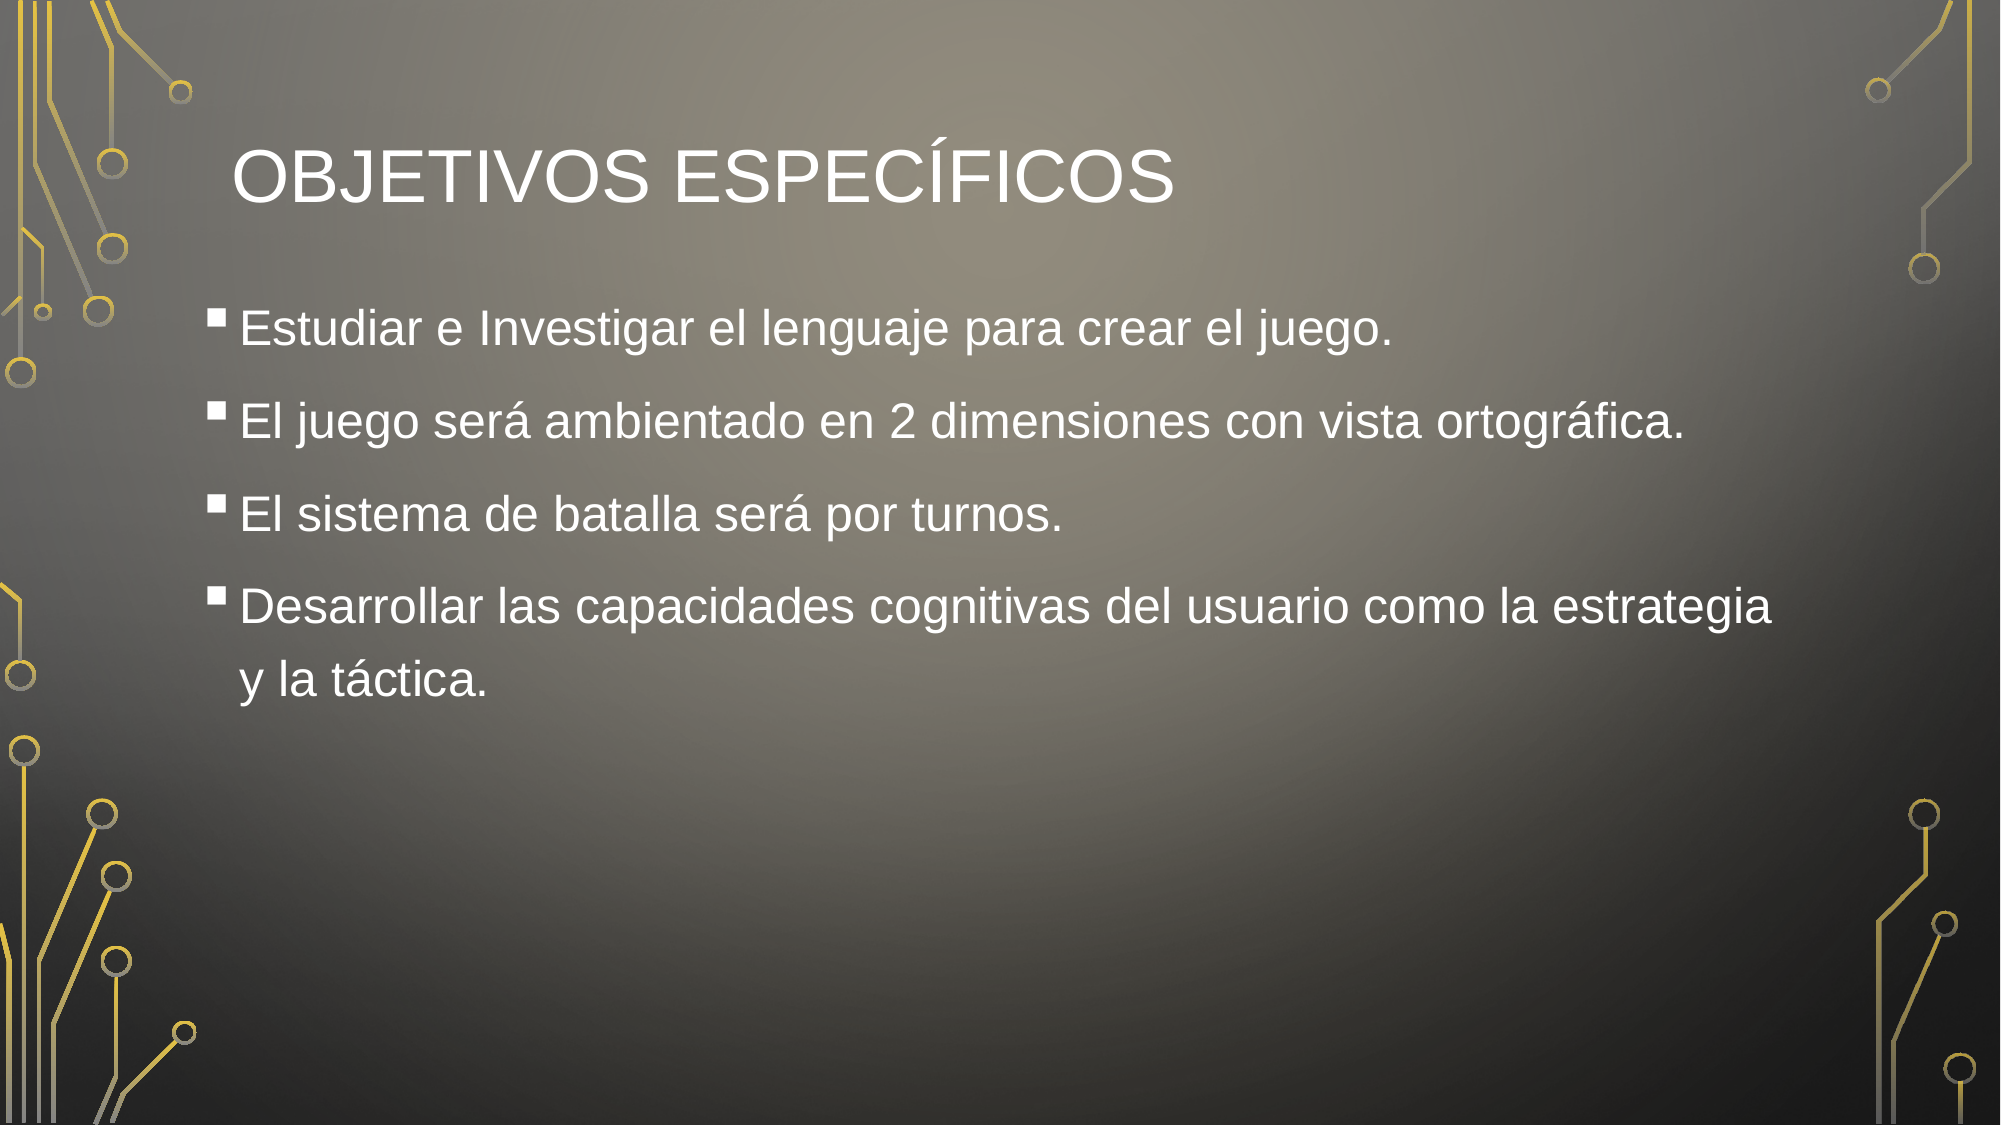

# Objetivos específicos
Estudiar e Investigar el lenguaje para crear el juego.
El juego será ambientado en 2 dimensiones con vista ortográfica.
El sistema de batalla será por turnos.
Desarrollar las capacidades cognitivas del usuario como la estrategia y la táctica.